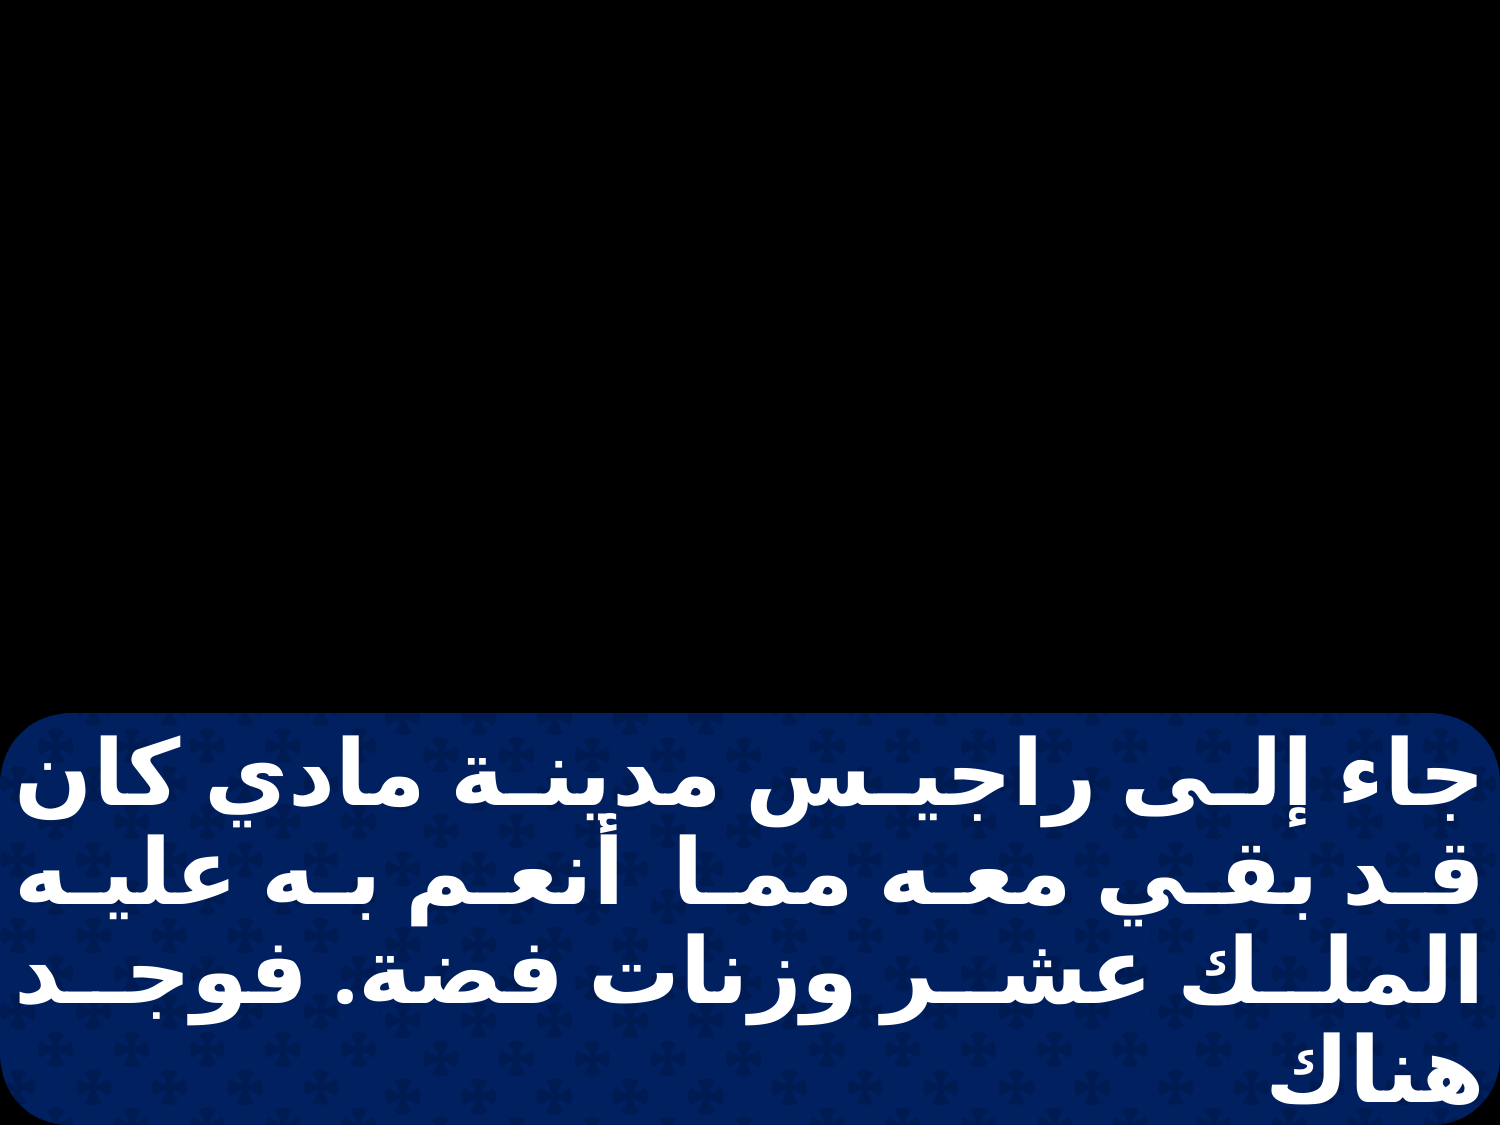

جاء إلى راجيس مدينة مادي كان قد بقي معه مما  أنعم به عليه الملك عشر وزنات فضة. فوجد هناك